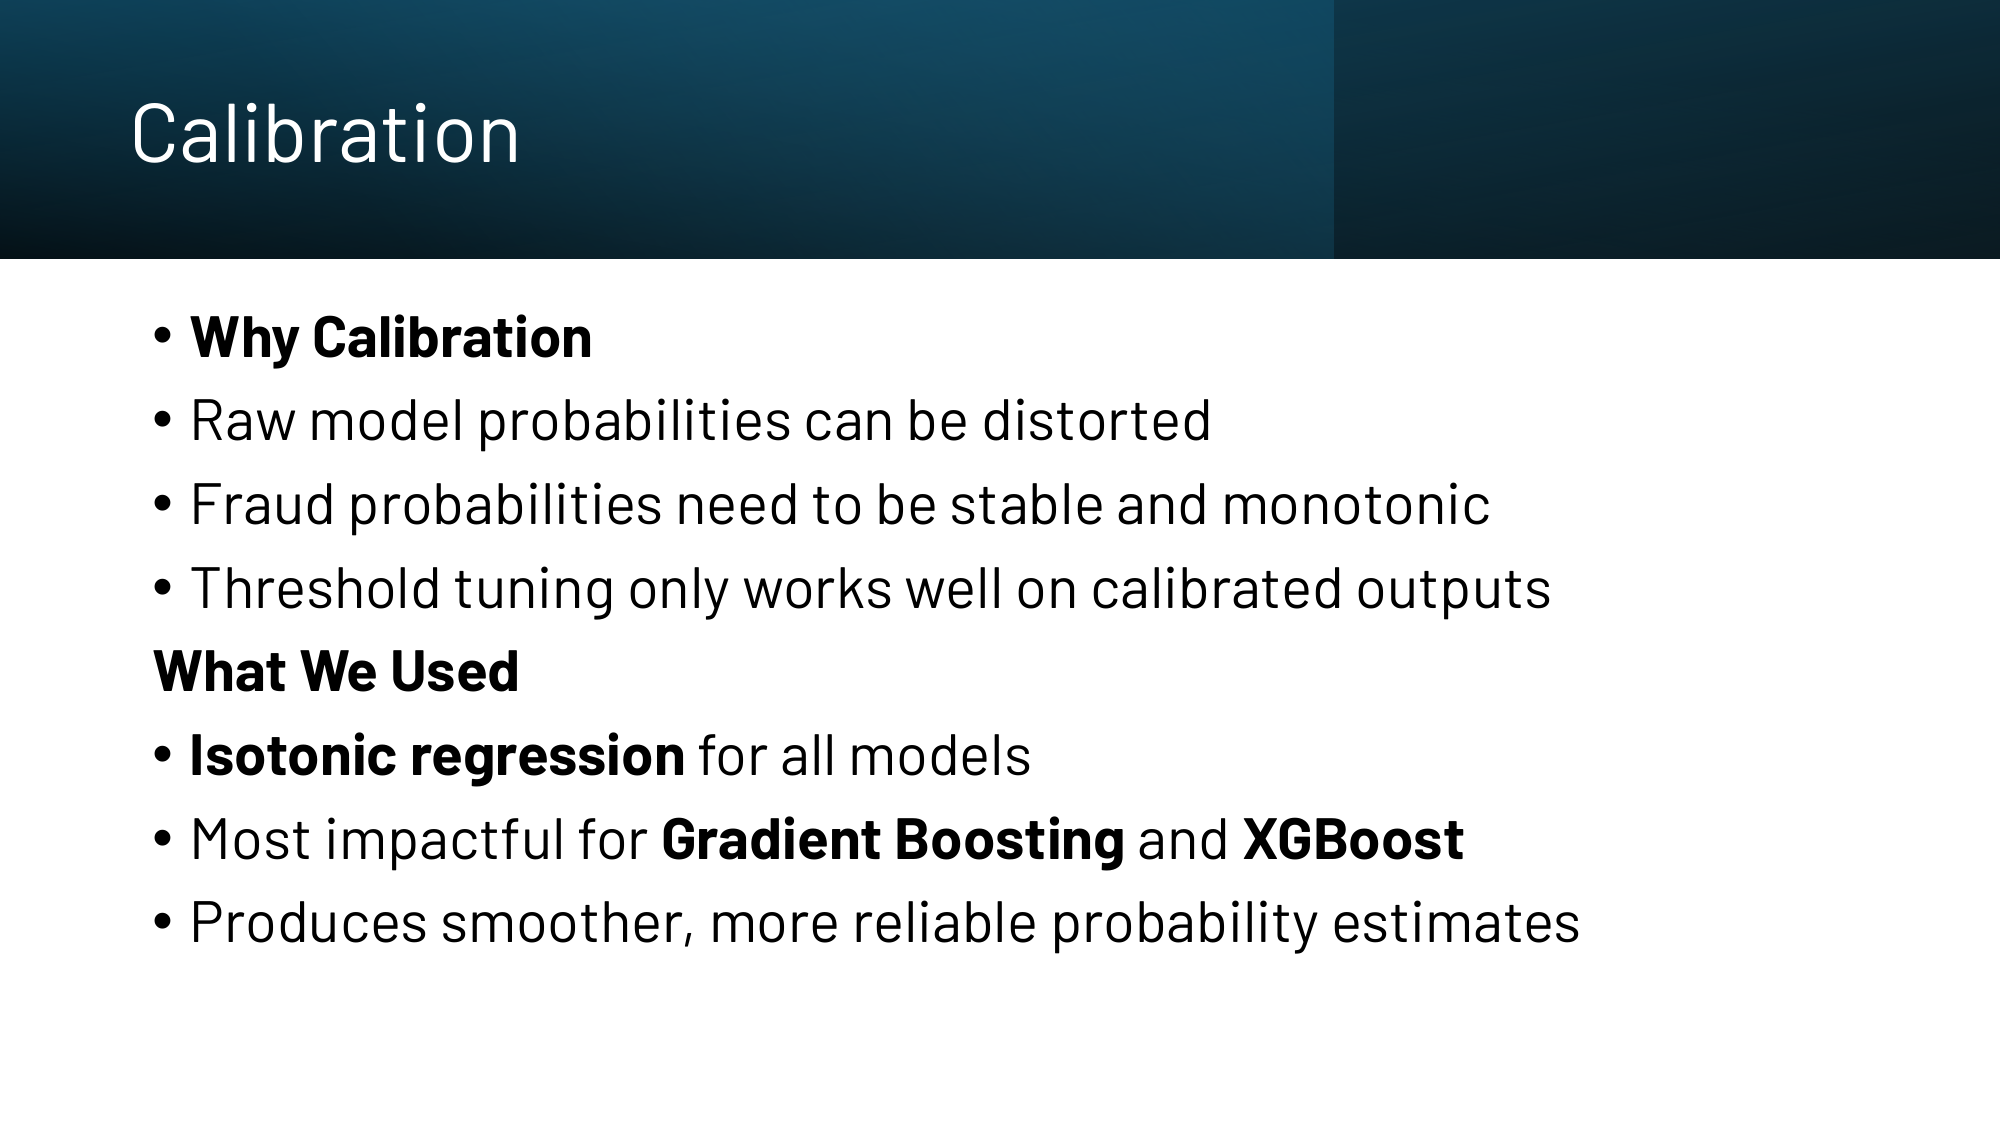

# Calibration
Why Calibration
Raw model probabilities can be distorted
Fraud probabilities need to be stable and monotonic
Threshold tuning only works well on calibrated outputs
What We Used
Isotonic regression for all models
Most impactful for Gradient Boosting and XGBoost
Produces smoother, more reliable probability estimates